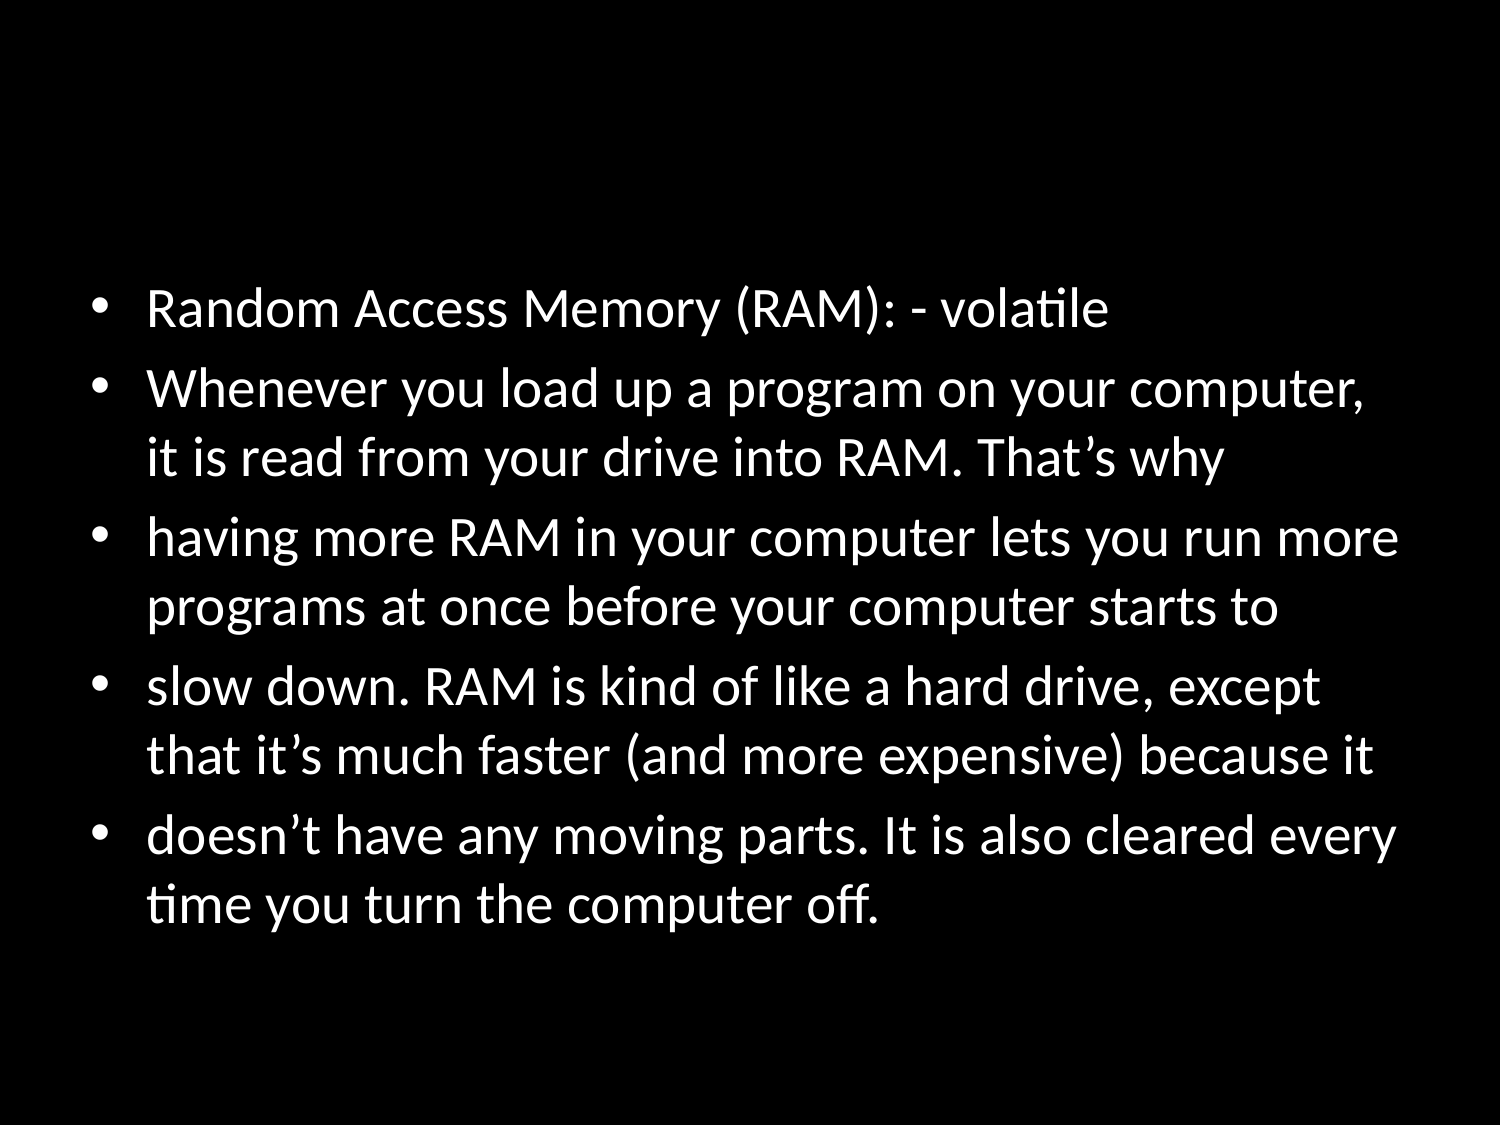

#
Random Access Memory (RAM): - volatile
Whenever you load up a program on your computer, it is read from your drive into RAM. That’s why
having more RAM in your computer lets you run more programs at once before your computer starts to
slow down. RAM is kind of like a hard drive, except that it’s much faster (and more expensive) because it
doesn’t have any moving parts. It is also cleared every time you turn the computer off.